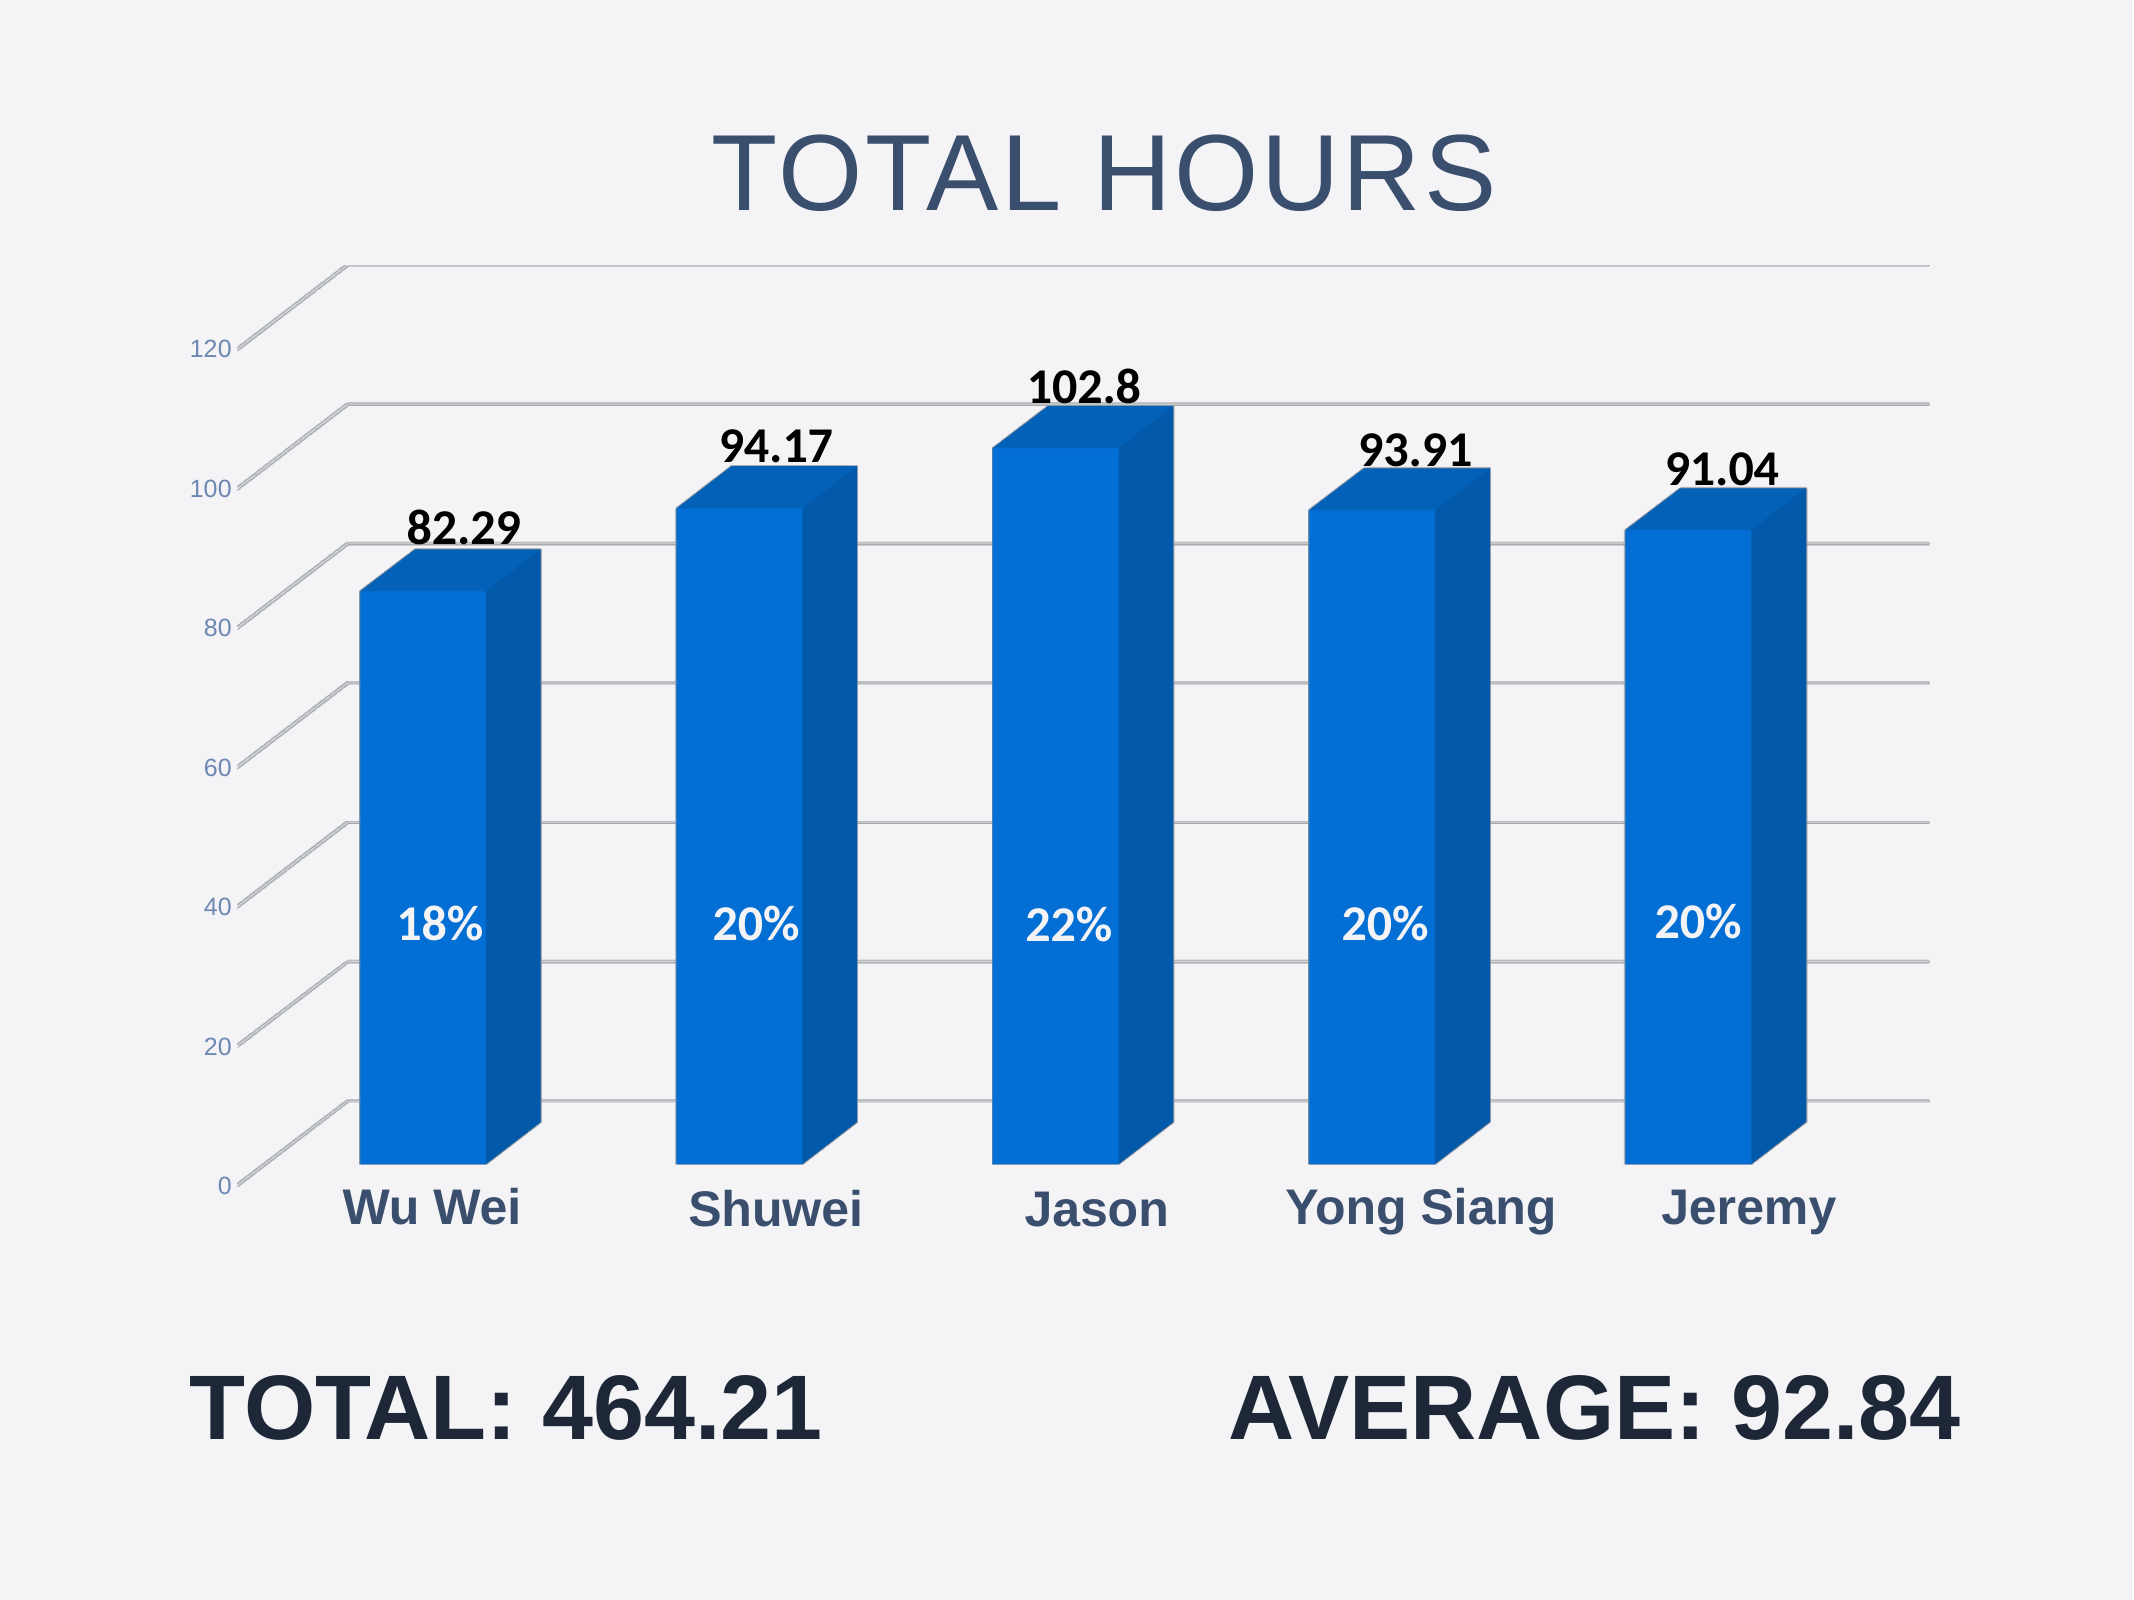

# total hours

[unsupported chart]

102.8
94.17
93.91
91.04
82.29
20%
18%
20%
20%
22%
Yong Siang
Wu Wei
Jeremy
Jason
Shuwei
TOTAL: 464.21
AVERAGE: 92.84